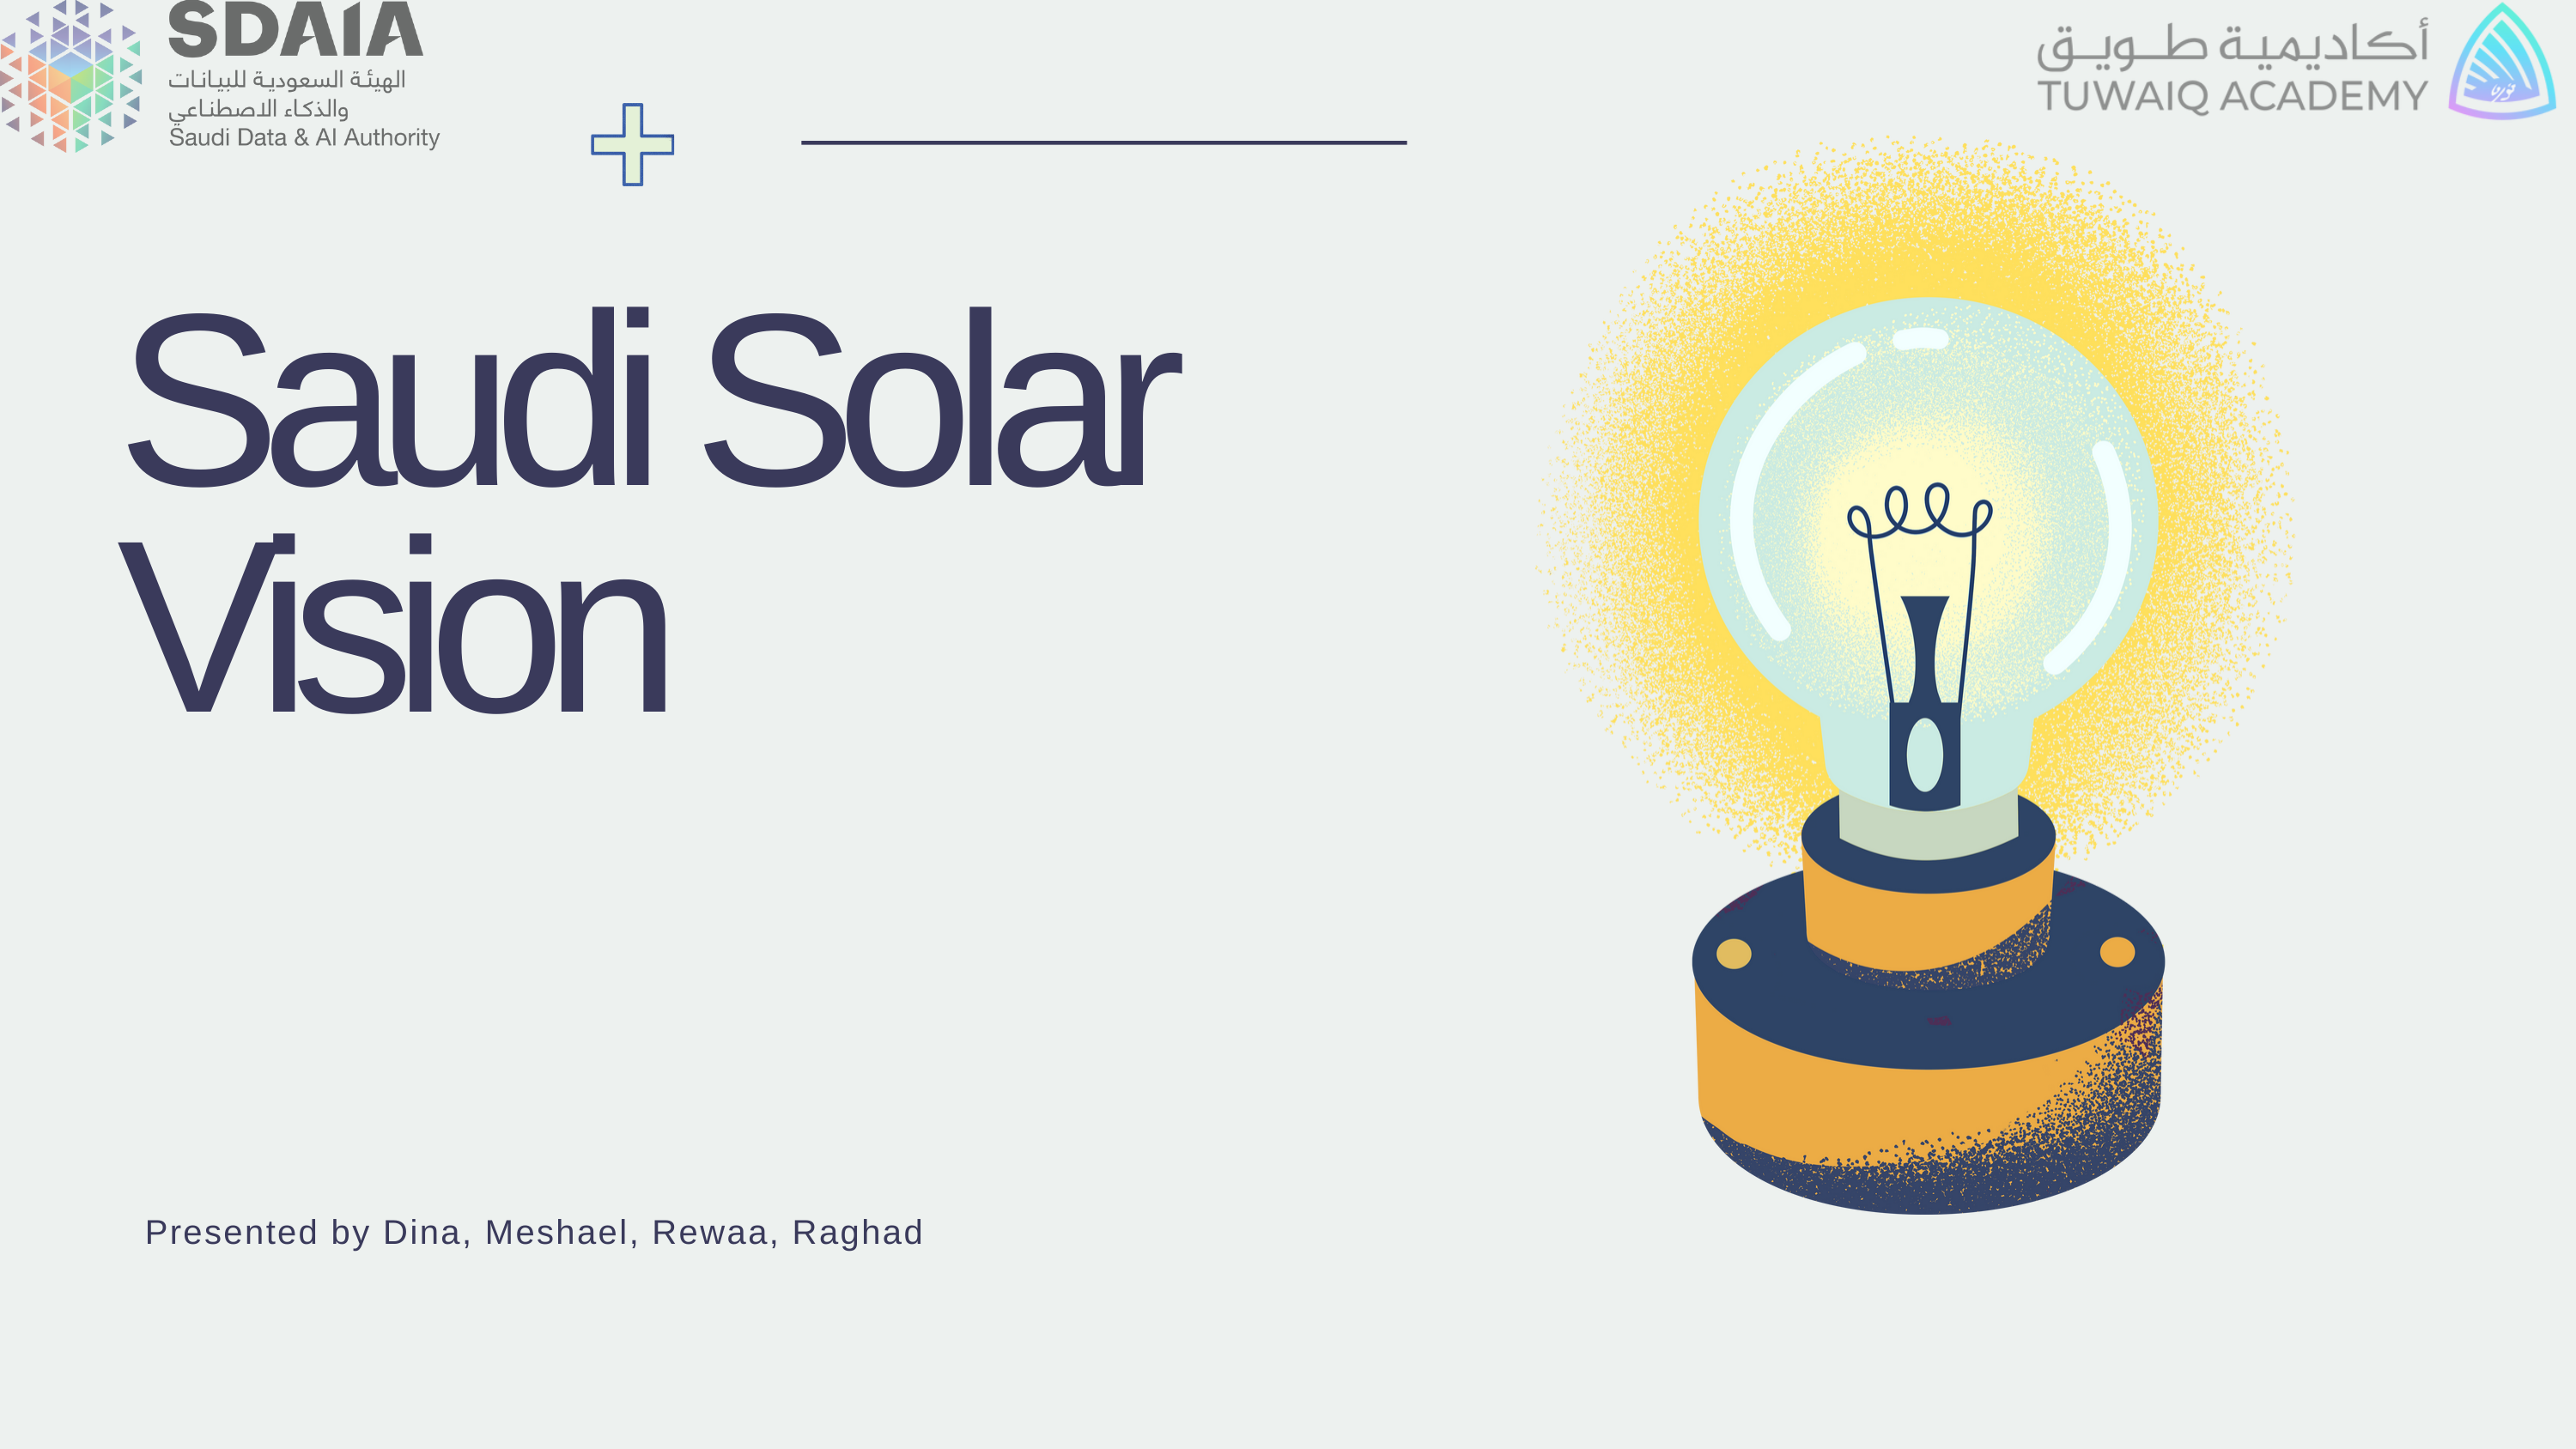

Saudi Solar Vision
Shining a Light on Tomorrow
Presented by Dina, Meshael, Rewaa, Raghad